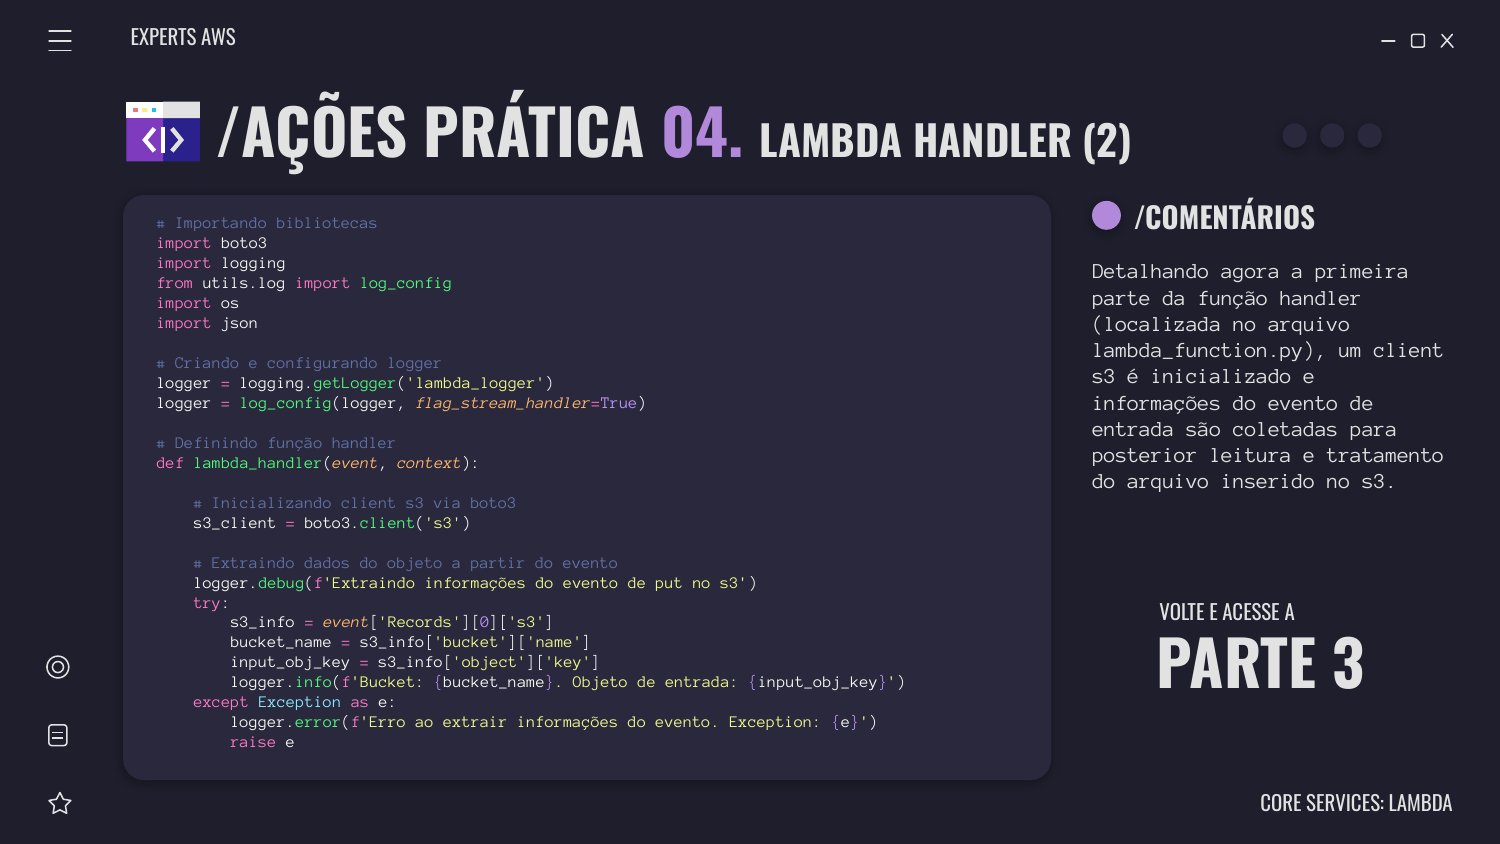

EXPERTS AWS

/AÇÕES PRÁTICA 04. LAMBDA HANDLER (2)

/COMENTÁRIOS

# Importando bibliotecas
import boto3
import logging
from utils.log import log_config
import os
import json
# Criando e configurando logger
logger = logging.getLogger('lambda_logger')
logger = log_config(logger, flag_stream_handler=True)
# Definindo função handler
def lambda_handler(event, context):

    # Inicializando client s3 via boto3
    s3_client = boto3.client('s3')

    # Extraindo dados do objeto a partir do evento
    logger.debug(f'Extraindo informações do evento de put no s3')
    try:
        s3_info = event['Records'][0]['s3']
        bucket_name = s3_info['bucket']['name']
        input_obj_key = s3_info['object']['key']
        logger.info(f'Bucket: {bucket_name}. Objeto de entrada: {input_obj_key}')
    except Exception as e:
        logger.error(f'Erro ao extrair informações do evento. Exception: {e}')
        raise e
Detalhando agora a primeira parte da função handler (localizada no arquivo lambda_function.py), um client s3 é inicializado e informações do evento de entrada são coletadas para posterior leitura e tratamento do arquivo inserido no s3.
VOLTE E ACESSE A
PARTE 3

CORE SERVICES: LAMBDA